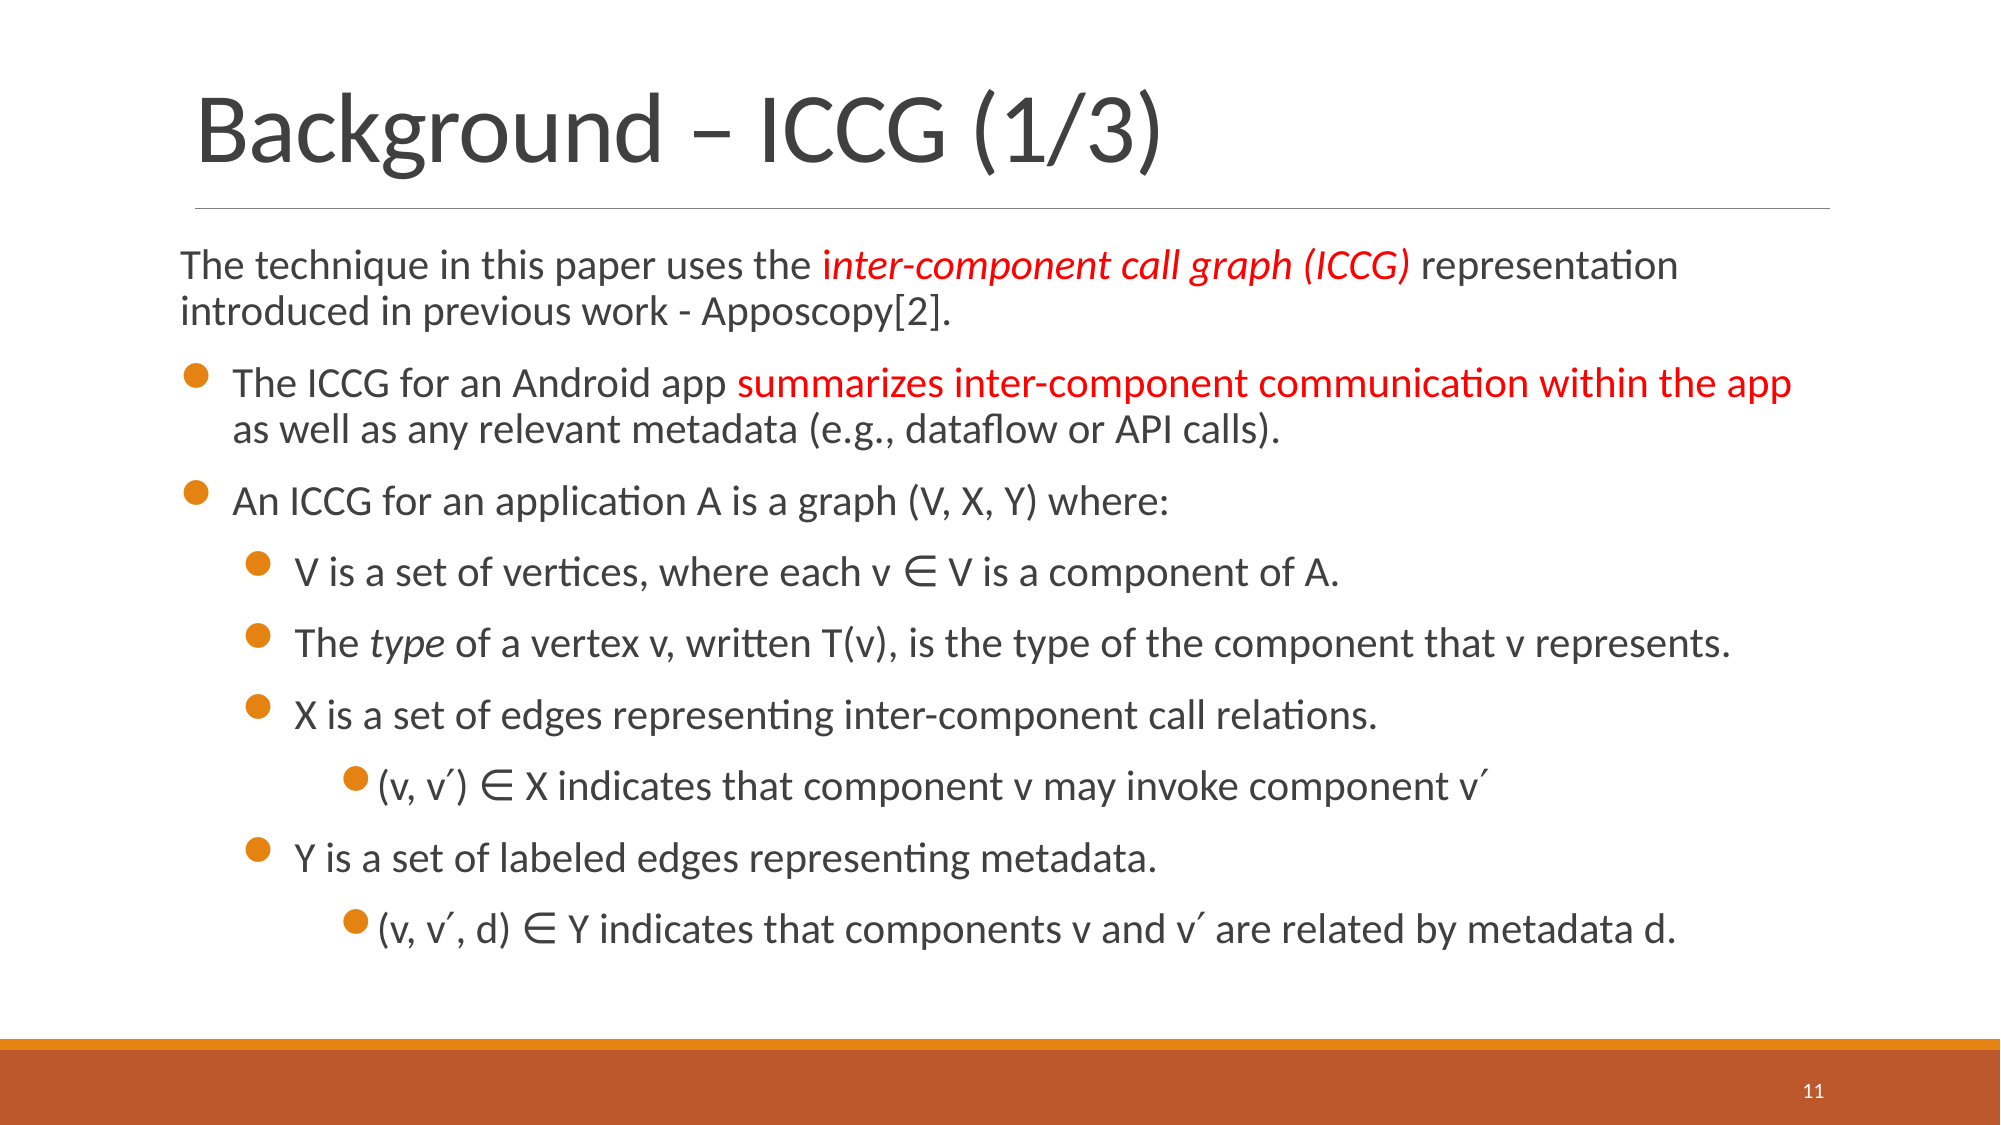

# Background – ICCG (1/3)
The technique in this paper uses the inter-component call graph (ICCG) representation introduced in previous work - Apposcopy[2].
The ICCG for an Android app summarizes inter-component communication within the app as well as any relevant metadata (e.g., dataflow or API calls).
An ICCG for an application A is a graph (V, X, Y) where:
V is a set of vertices, where each v ∈ V is a component of A.
The type of a vertex v, written T(v), is the type of the component that v represents.
X is a set of edges representing inter-component call relations.
(v, v′) ∈ X indicates that component v may invoke component v′
Y is a set of labeled edges representing metadata.
(v, v′, d) ∈ Y indicates that components v and v′ are related by metadata d.
11